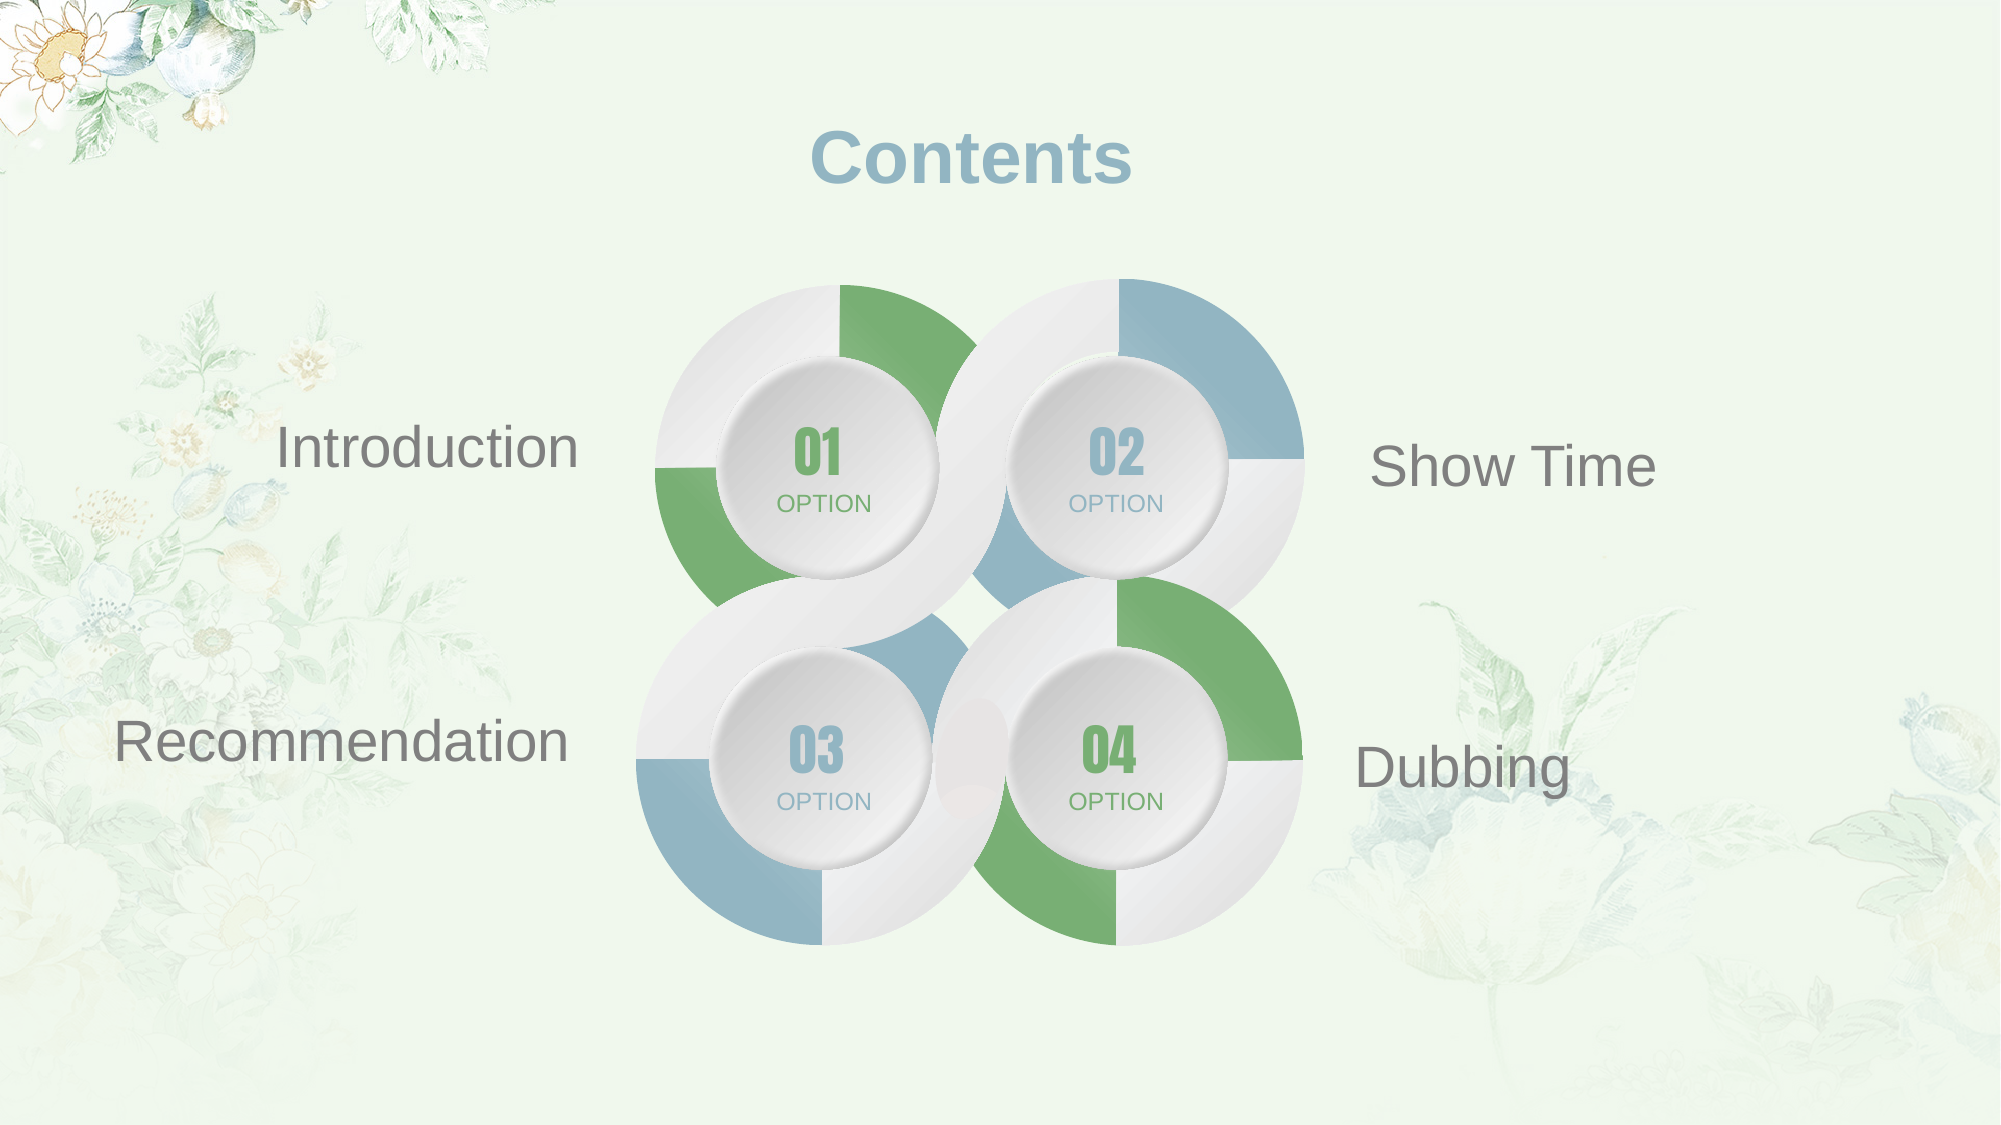

#
Contents

01
02

OPTION
OPTION

03
04

OPTION
OPTION
Introduction

Show Time

Recommendation

Dubbing